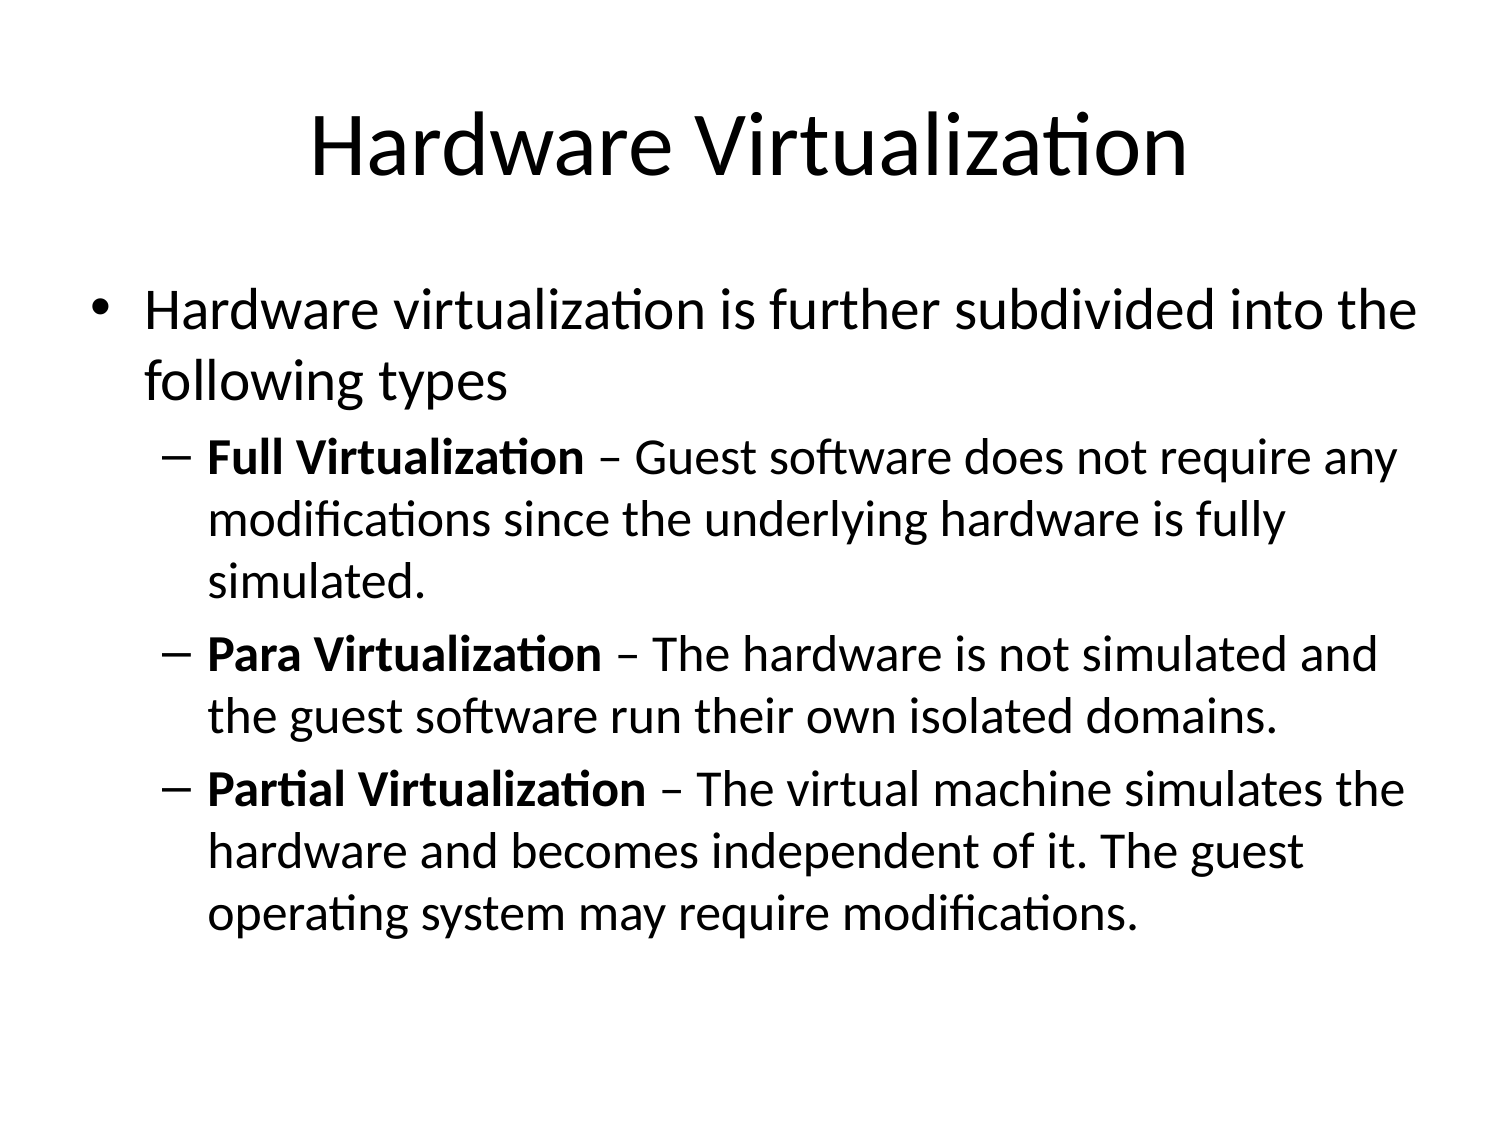

# Hardware Virtualization
Hardware virtualization is further subdivided into the following types
Full Virtualization – Guest software does not require any modifications since the underlying hardware is fully simulated.
Para Virtualization – The hardware is not simulated and the guest software run their own isolated domains.
Partial Virtualization – The virtual machine simulates the hardware and becomes independent of it. The guest operating system may require modifications.